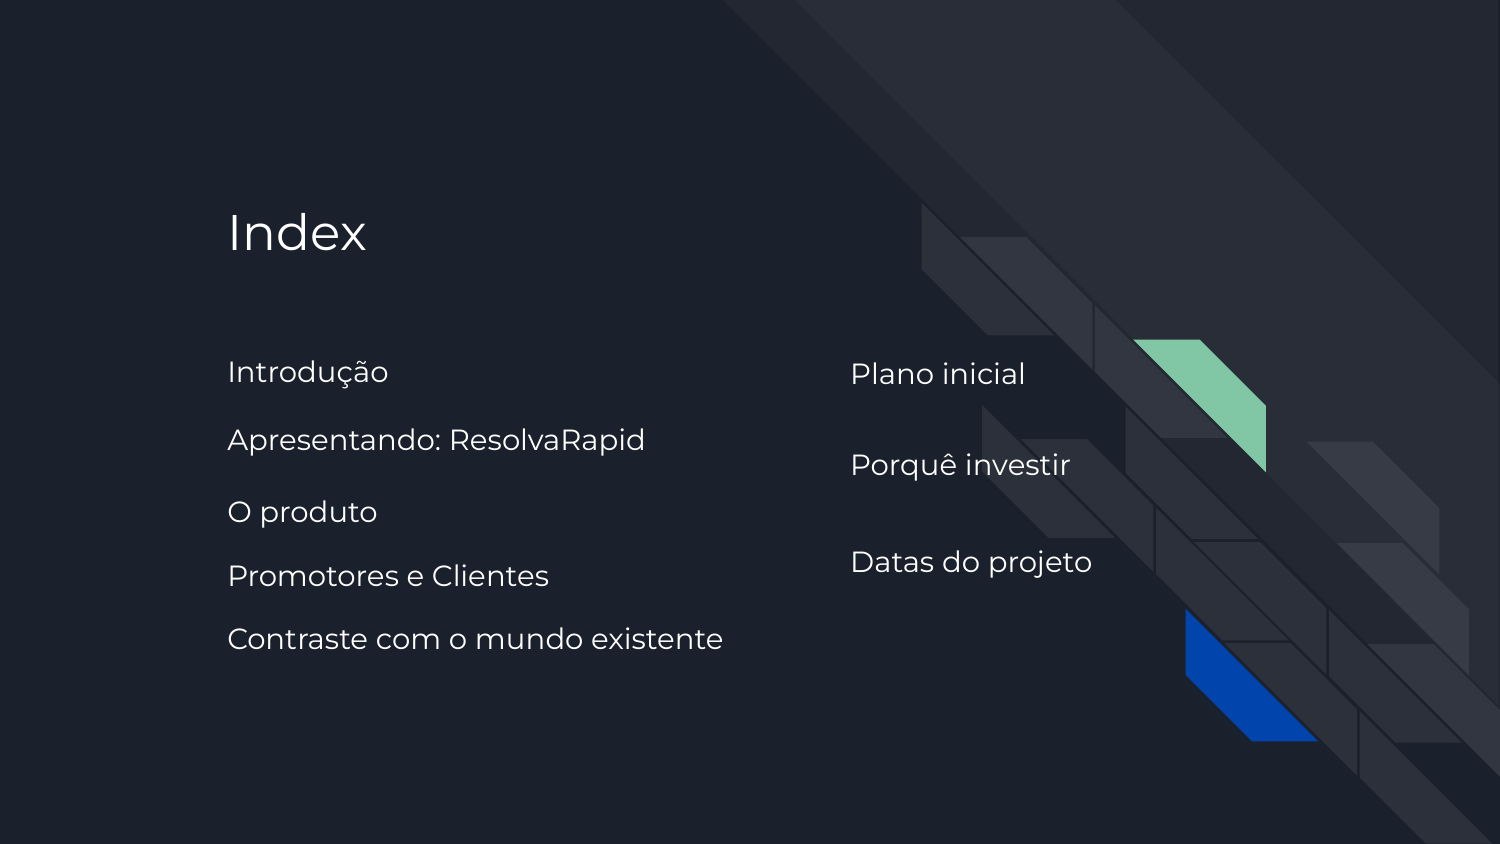

# Index
Introdução
Plano inicial

Apresentando: ResolvaRapid
Porquê investir
O produto
Datas do projeto
Promotores e Clientes
Contraste com o mundo existente